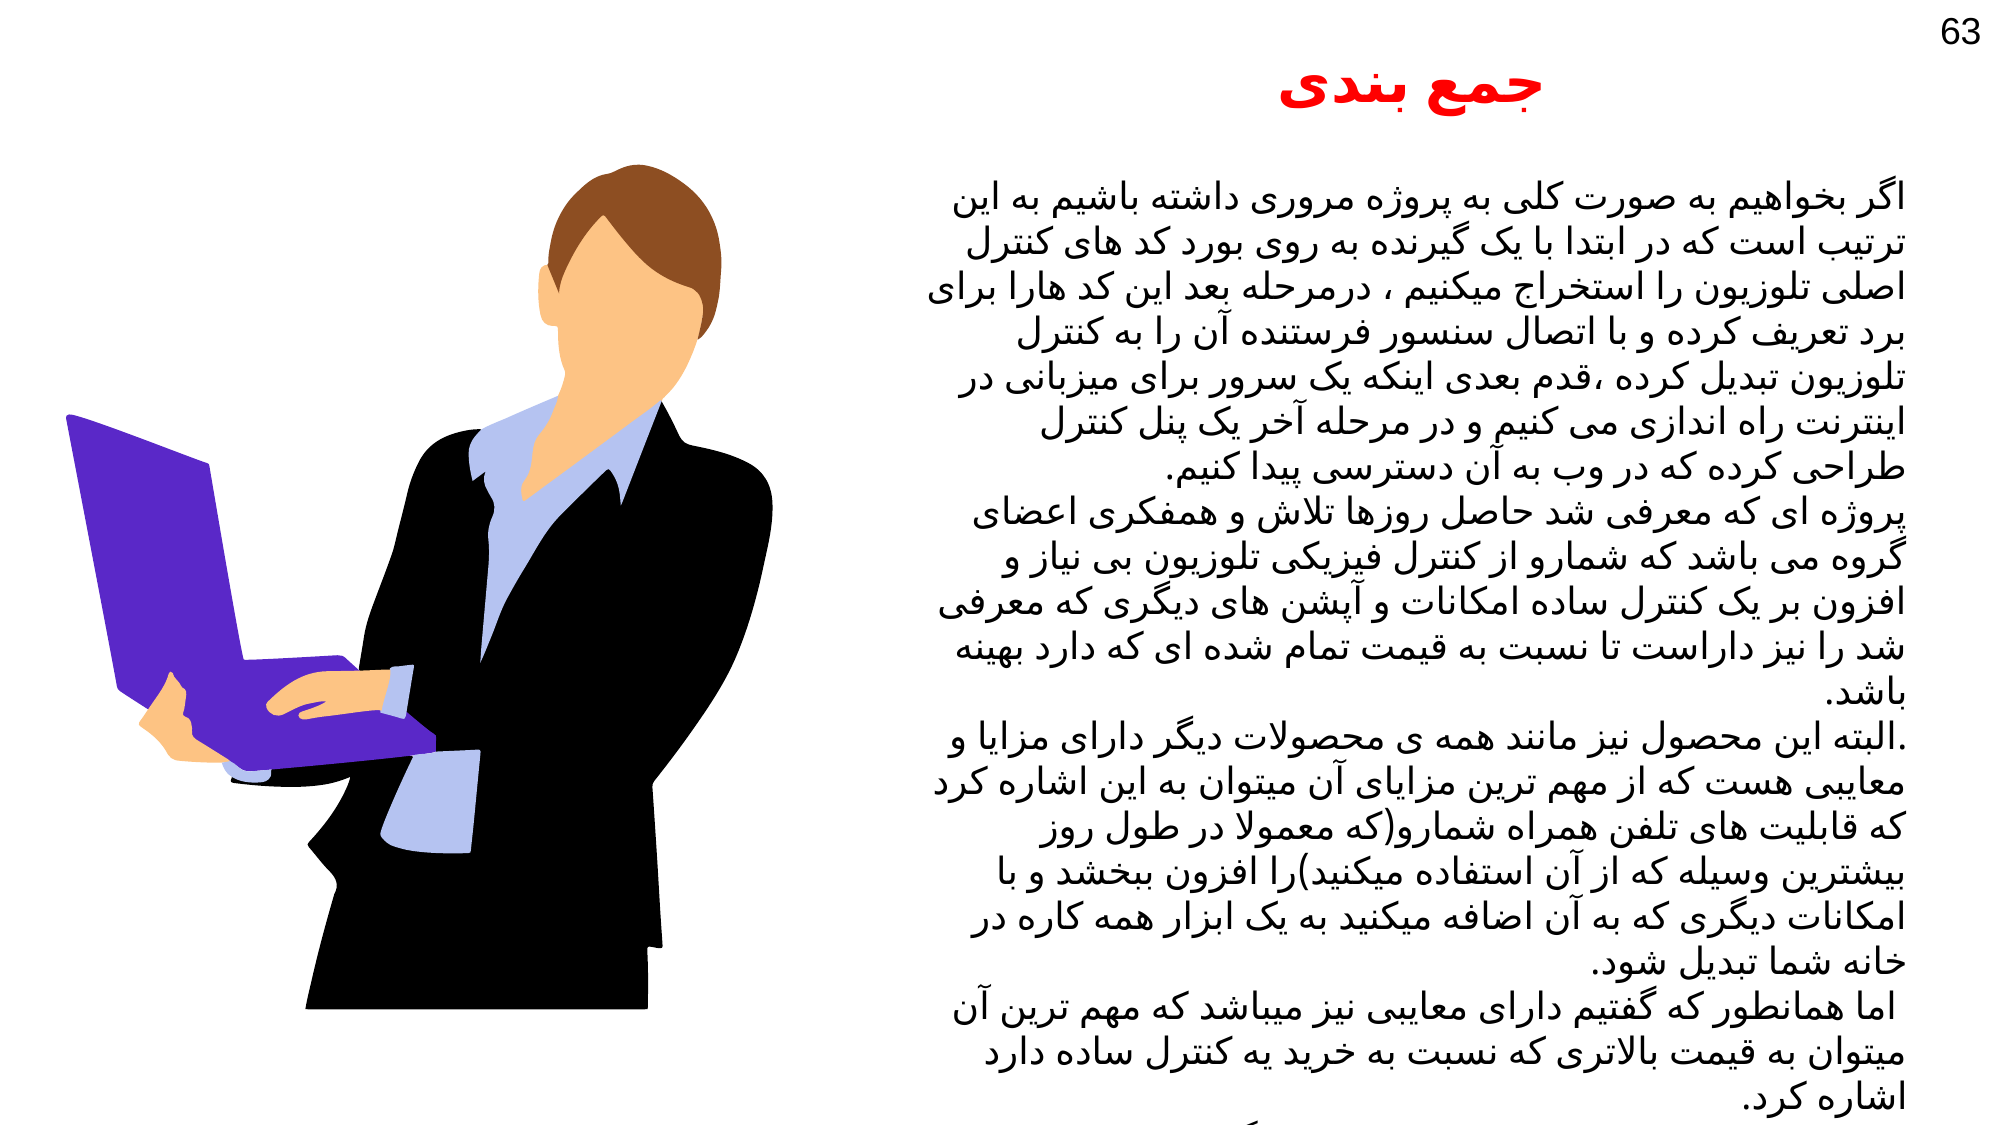

63
جمع بندی

اگر بخواهیم به صورت کلی به پروژه مروری داشته باشیم به این ترتیب است که در ابتدا با یک گیرنده به روی بورد کد های کنترل اصلی تلوزیون را استخراج میکنیم ، درمرحله بعد این کد هارا برای برد تعریف کرده و با اتصال سنسور فرستنده آن را به کنترل تلوزیون تبدیل کرده ،قدم بعدی اینکه یک سرور برای میزبانی در اینترنت راه اندازی می کنیم و در مرحله آخر یک پنل کنترل طراحی کرده که در وب به آن دسترسی پیدا کنیم.
پروژه ای که معرفی شد حاصل روزها تلاش و همفکری اعضای گروه می باشد که شمارو از کنترل فیزیکی تلوزیون بی نیاز و افزون بر یک کنترل ساده امکانات و آپشن های دیگری که معرفی شد را نیز داراست تا نسبت به قیمت تمام شده ای که دارد بهینه باشد.
.البته این محصول نیز مانند همه ی محصولات دیگر دارای مزایا و معایبی هست که از مهم ترین مزایای آن میتوان به این اشاره کرد که قابلیت های تلفن همراه شمارو(که معمولا در طول روز بیشترین وسیله که از آن استفاده میکنید)را افزون ببخشد و با امکانات دیگری که به آن اضافه میکنید به یک ابزار همه کاره در خانه شما تبدیل شود.
 اما همانطور که گفتیم دارای معایبی نیز میباشد که مهم ترین آن میتوان به قیمت بالاتری که نسبت به خرید یه کنترل ساده دارد اشاره کرد.
توسعه قابلیت های پروژه همیشه از اهداف گروه بوده و هست بنابرین امیدوار هستیم تا بتوانیم آن را گسترش داده  و به یک گجت همه کاره تبدیل بکنیم.